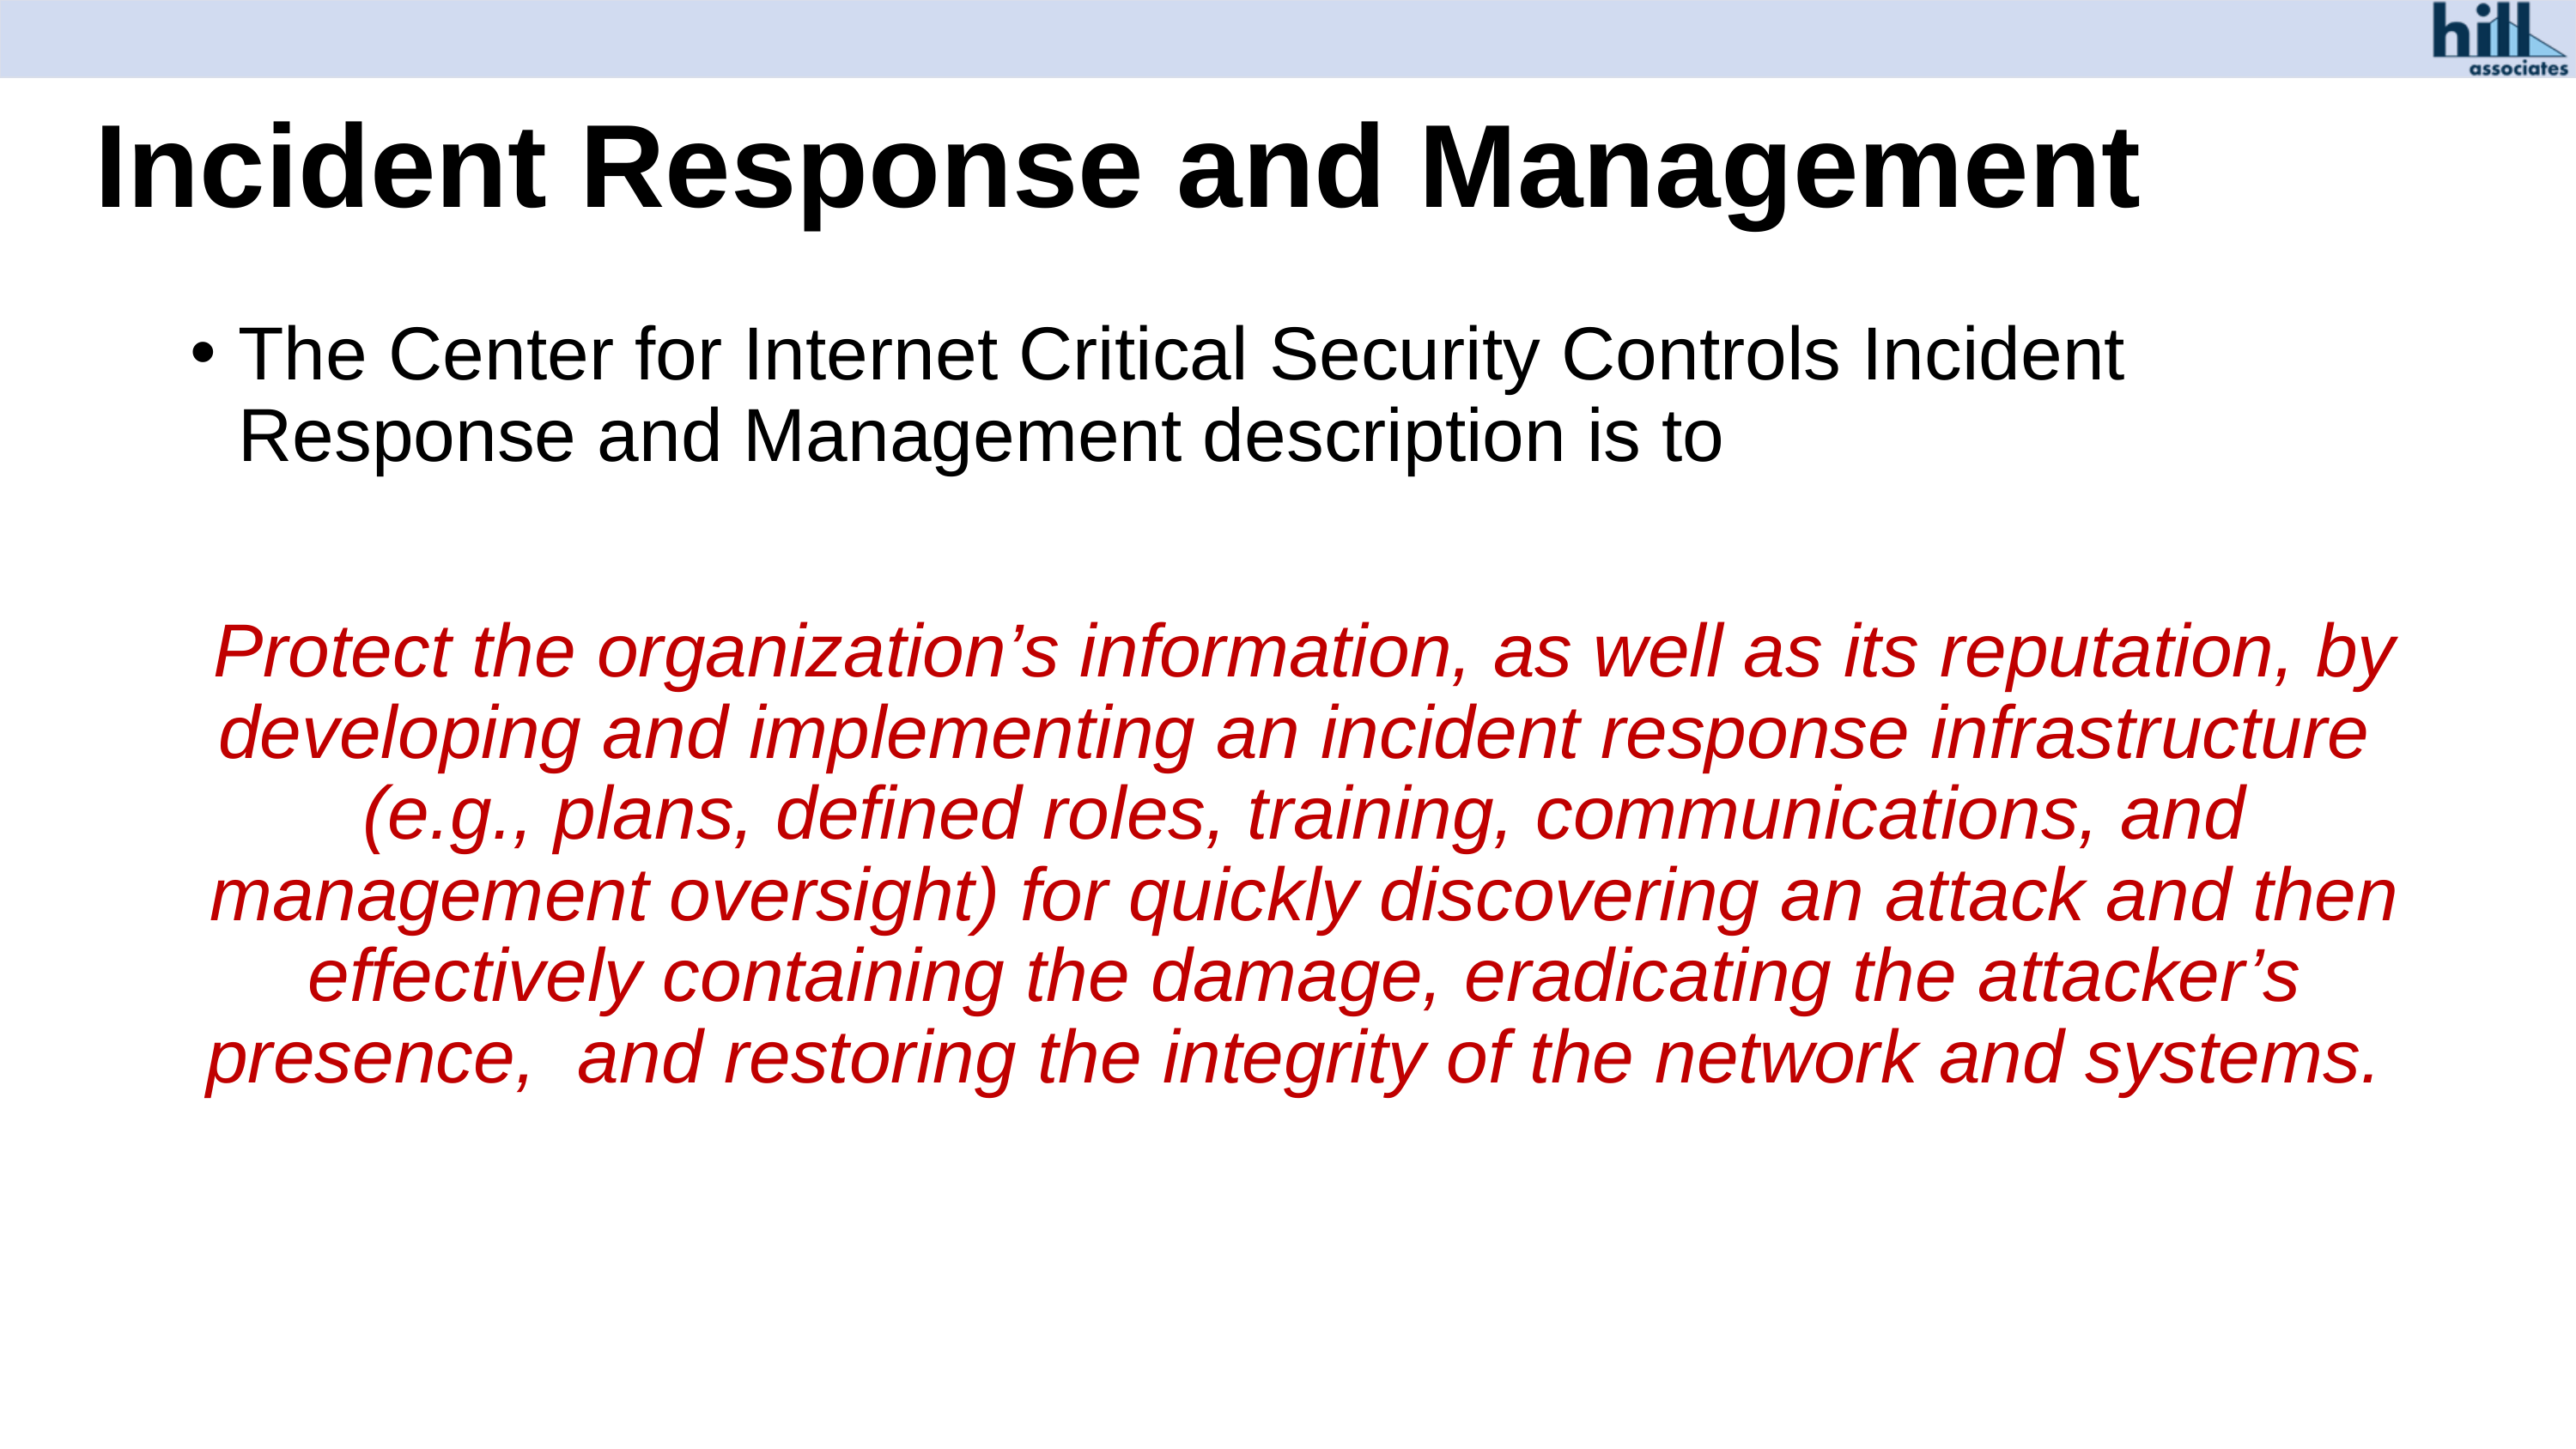

# Incident Response and Management
The Center for Internet Critical Security Controls Incident Response and Management description is to

Protect the organization’s information, as well as its reputation, by developing and implementing an incident response infrastructure  (e.g., plans, defined roles, training, communications, and management oversight) for quickly discovering an attack and then effectively containing the damage, eradicating the attacker’s presence,  and restoring the integrity of the network and systems.